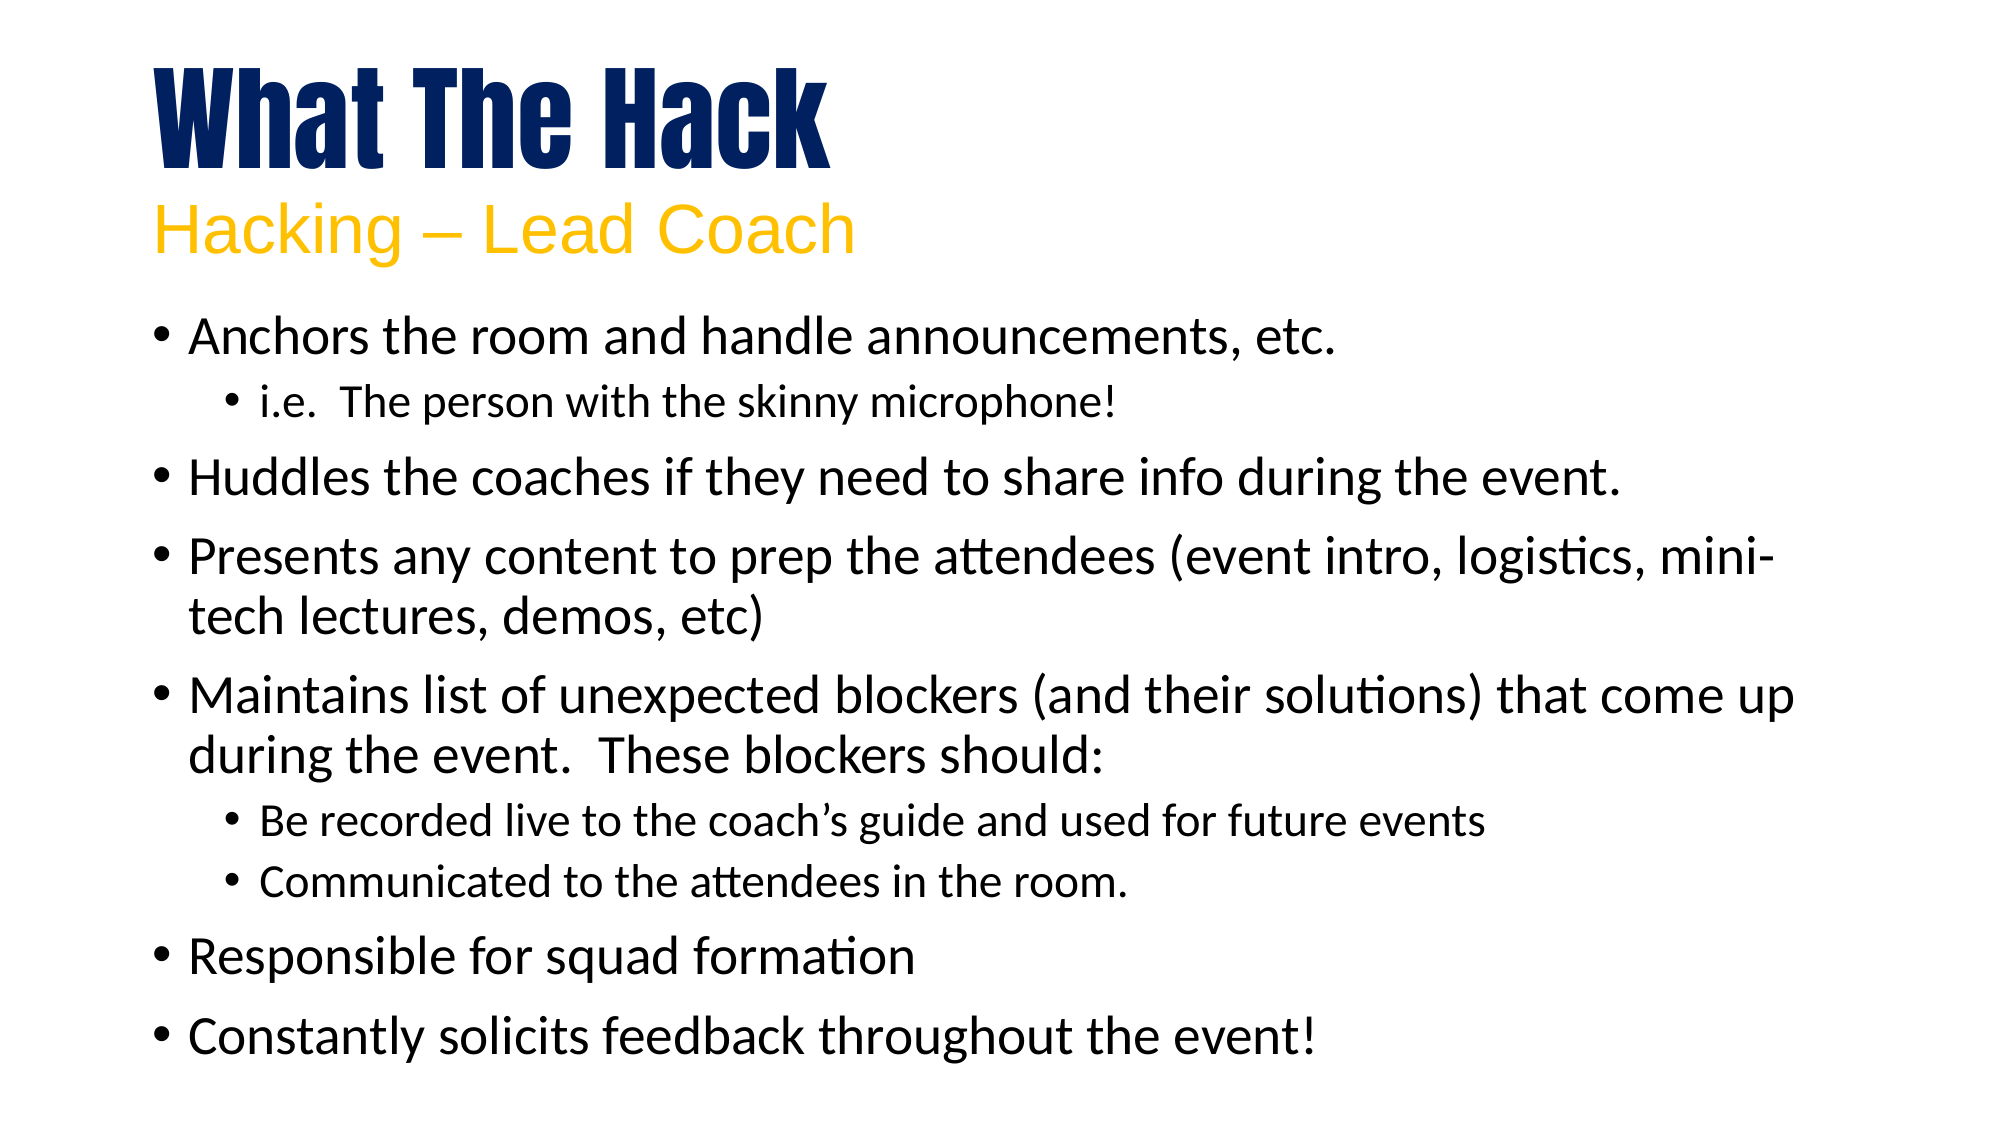

# What The Hack Hacking – Lead Coach
Anchors the room and handle announcements, etc.
i.e.  The person with the skinny microphone!
Huddles the coaches if they need to share info during the event.
Presents any content to prep the attendees (event intro, logistics, mini-tech lectures, demos, etc)
Maintains list of unexpected blockers (and their solutions) that come up during the event.  These blockers should:
Be recorded live to the coach’s guide and used for future events
Communicated to the attendees in the room.
Responsible for squad formation
Constantly solicits feedback throughout the event!